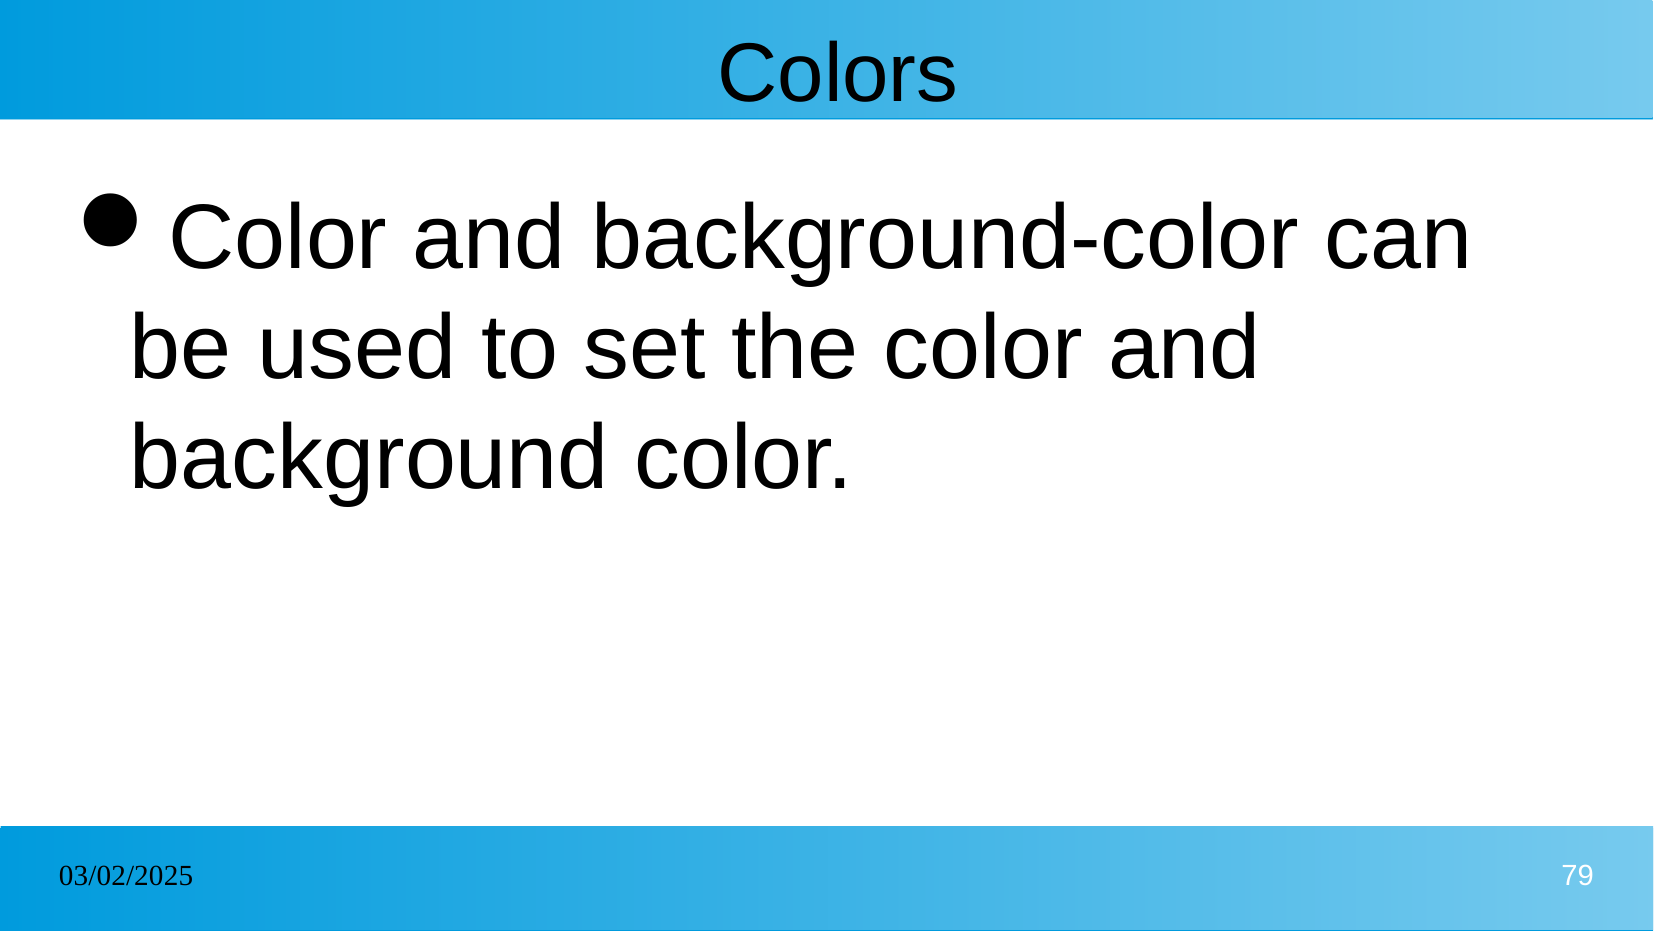

# Colors
Color and background-color can be used to set the color and background color.
03/02/2025
79